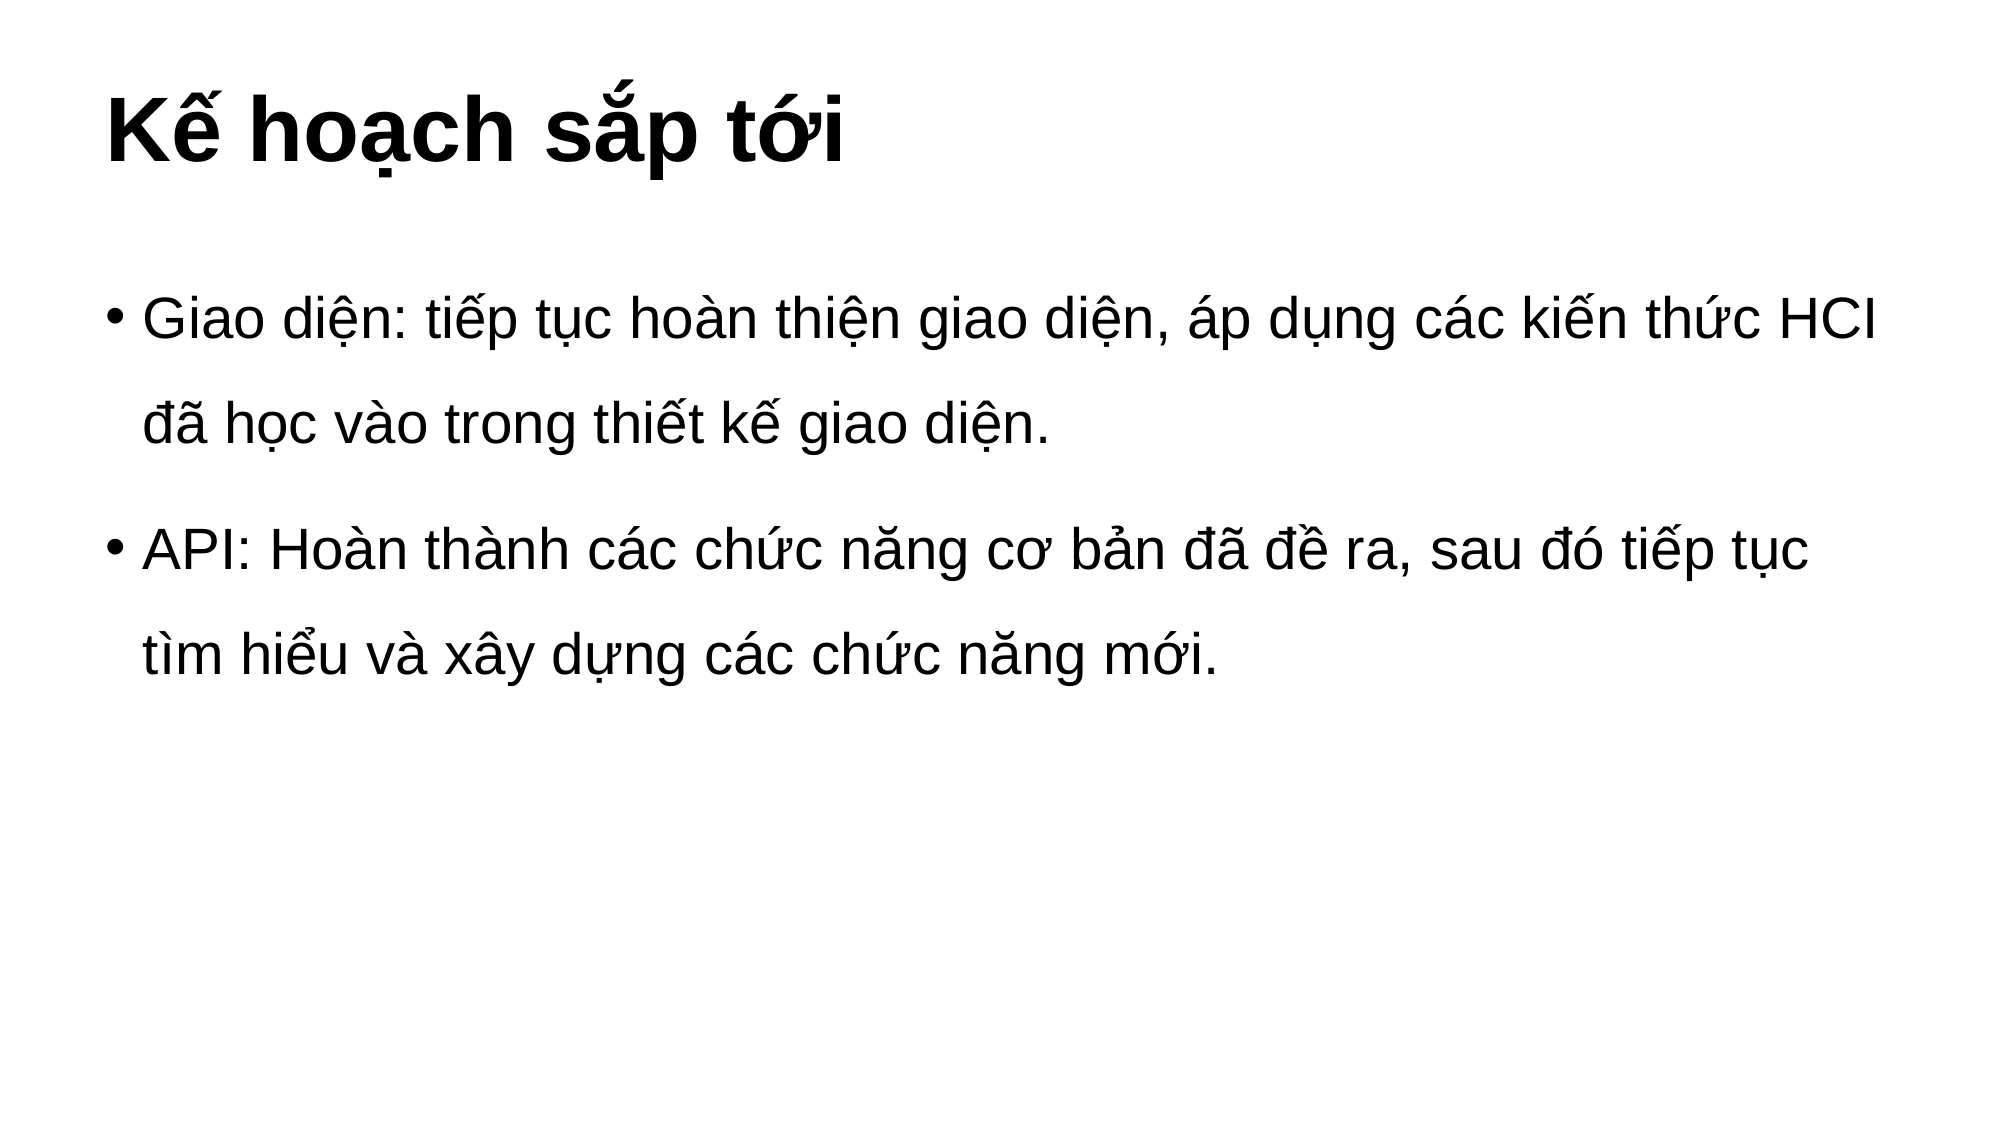

# Kế hoạch sắp tới
Giao diện: tiếp tục hoàn thiện giao diện, áp dụng các kiến thức HCI đã học vào trong thiết kế giao diện.
API: Hoàn thành các chức năng cơ bản đã đề ra, sau đó tiếp tục tìm hiểu và xây dựng các chức năng mới.